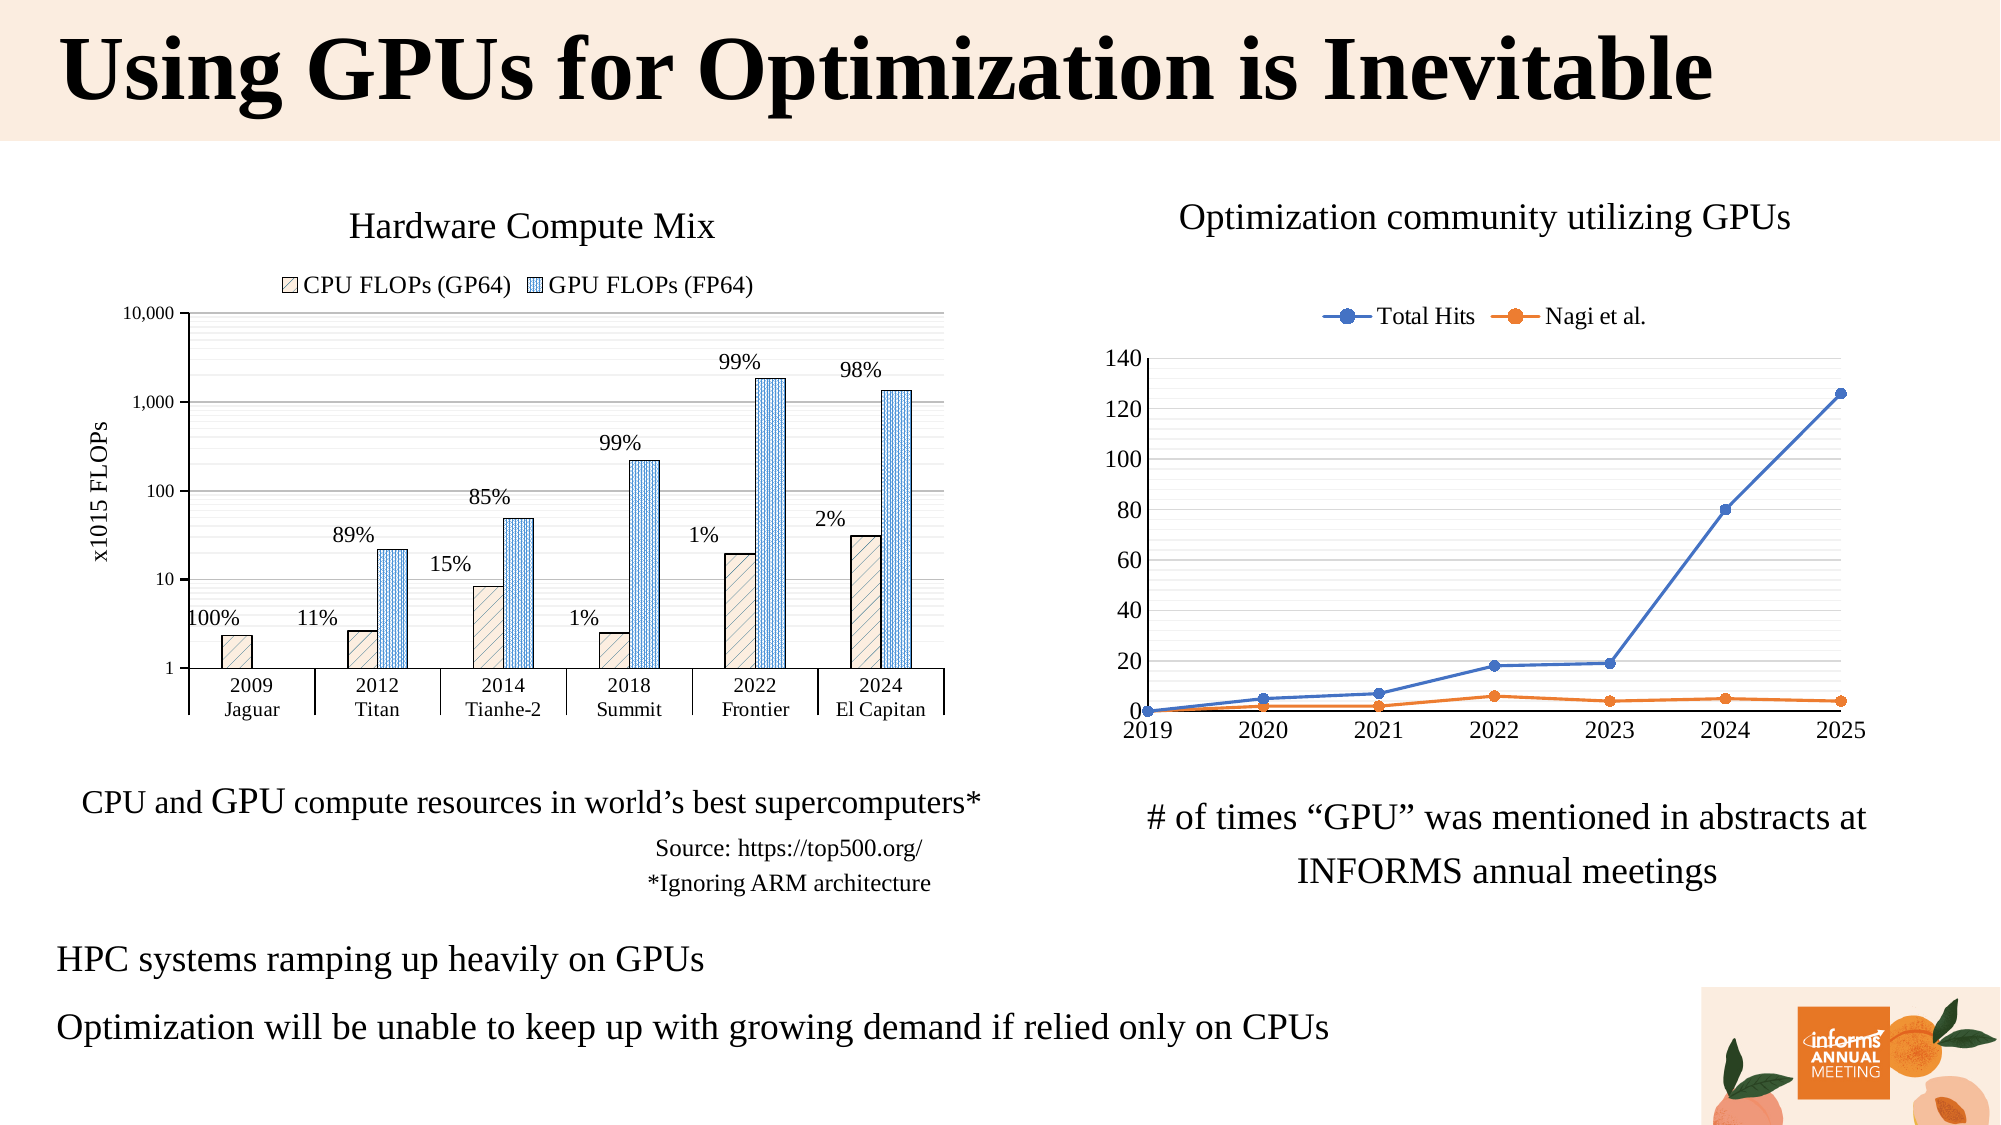

Using GPUs for Optimization is Inevitable
Optimization community utilizing GPUs
Hardware Compute Mix

### Chart

| Category | CPU FLOPs (GP64) | GPU FLOPs (FP64) |
|---|---|---|
| 2009 | 2.3330303999999997 | 0.0 |
| 2012 | 2.6319103999999998 | 21.86536 |
| 2014 | 8.2944 | 48.48 |
| 2018 | 2.5 | 216.0 |
| 2022 | 19.4 | 1815.0 |
| 2024 | 30.8 | 1336.0 |

### Chart

| Category | Total Hits | Nagi et al. |
|---|---|---|
99%
98%
99%
85%
2%
89%
1%
15%
100%
11%
1%
CPU and GPU compute resources in world’s best supercomputers*
# of times “GPU” was mentioned in abstracts at INFORMS annual meetings
Source: https://top500.org/
*Ignoring ARM architecture
HPC systems ramping up heavily on GPUs
Optimization will be unable to keep up with growing demand if relied only on CPUs